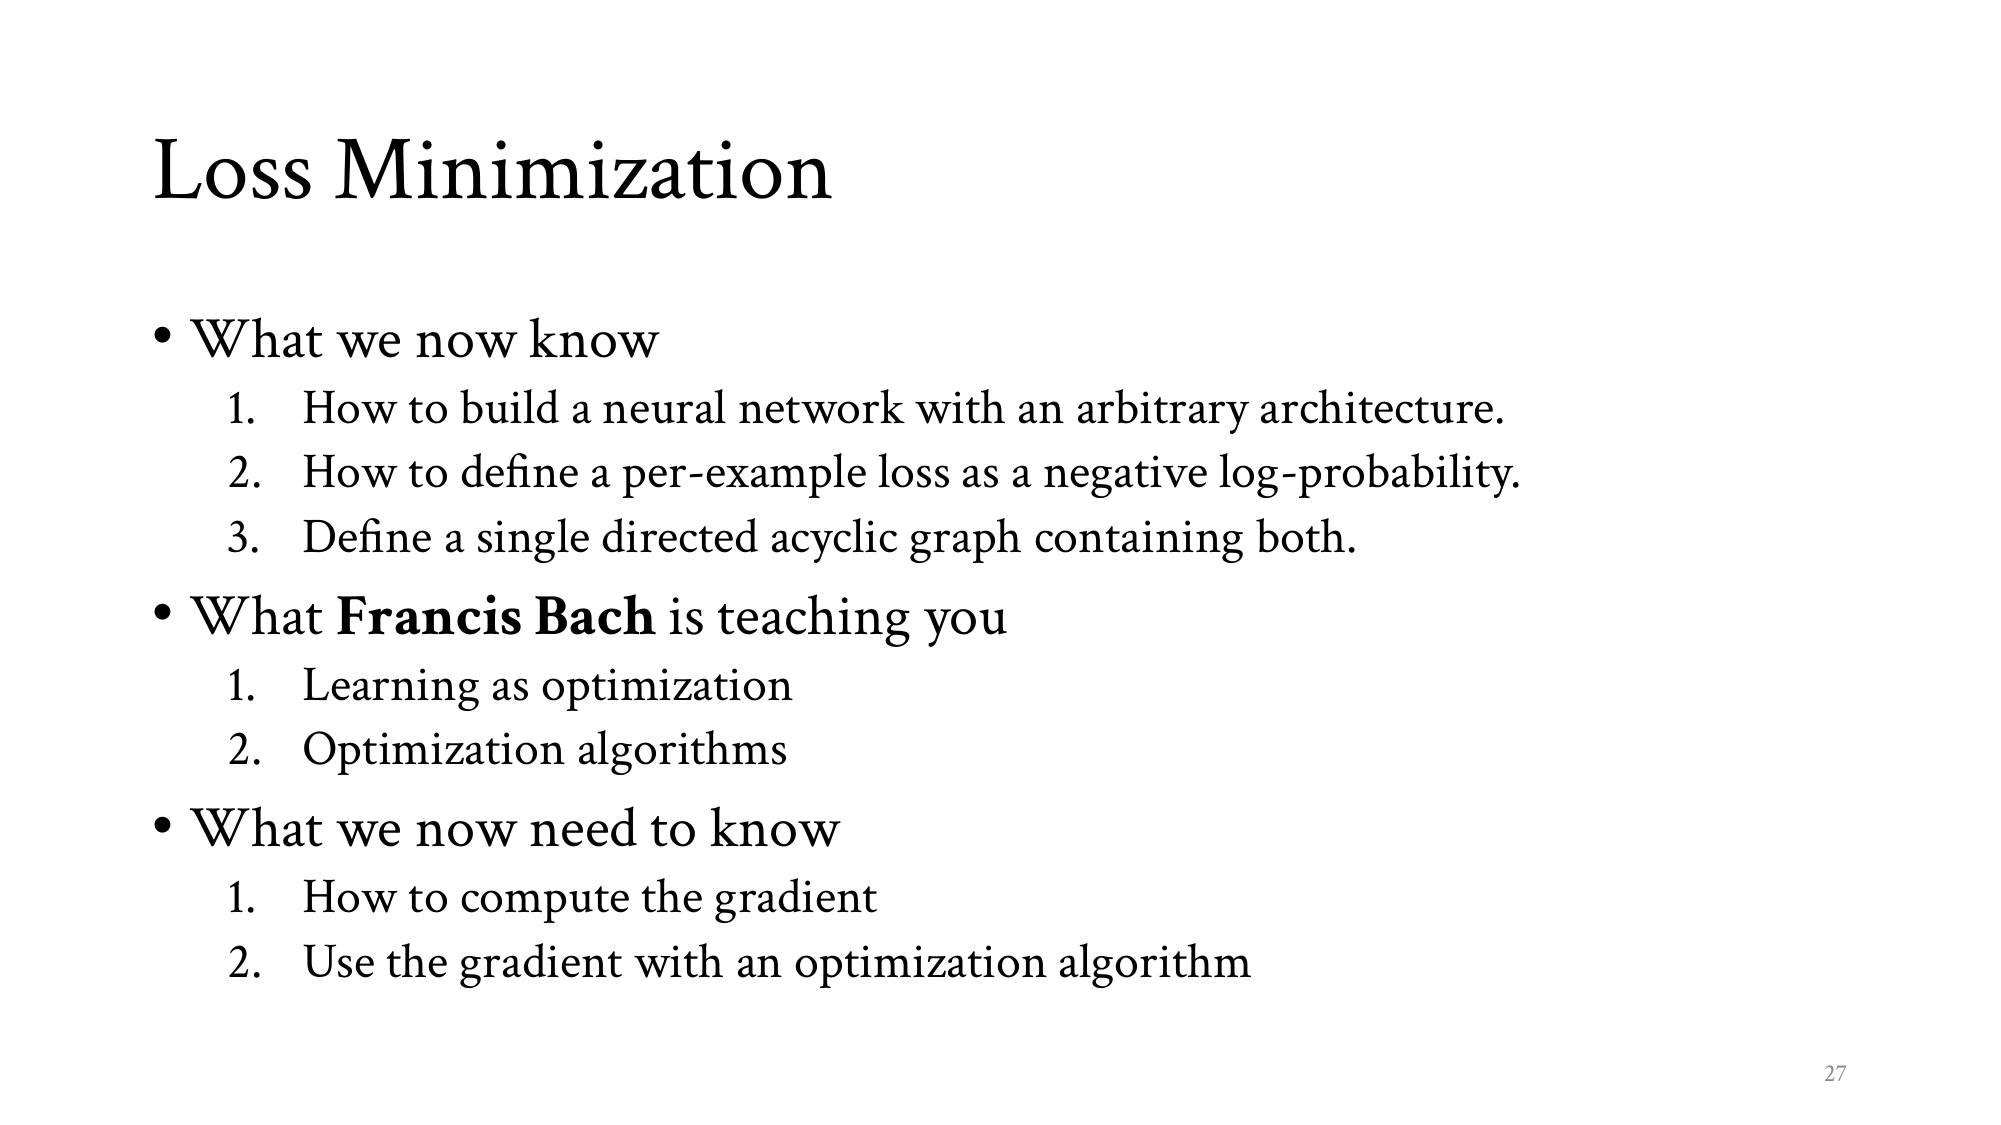

# Loss Minimization
What we now know
How to build a neural network with an arbitrary architecture.
How to define a per-example loss as a negative log-probability.
Define a single directed acyclic graph containing both.
What Francis Bach is teaching you
Learning as optimization
Optimization algorithms
What we now need to know
How to compute the gradient
Use the gradient with an optimization algorithm
27